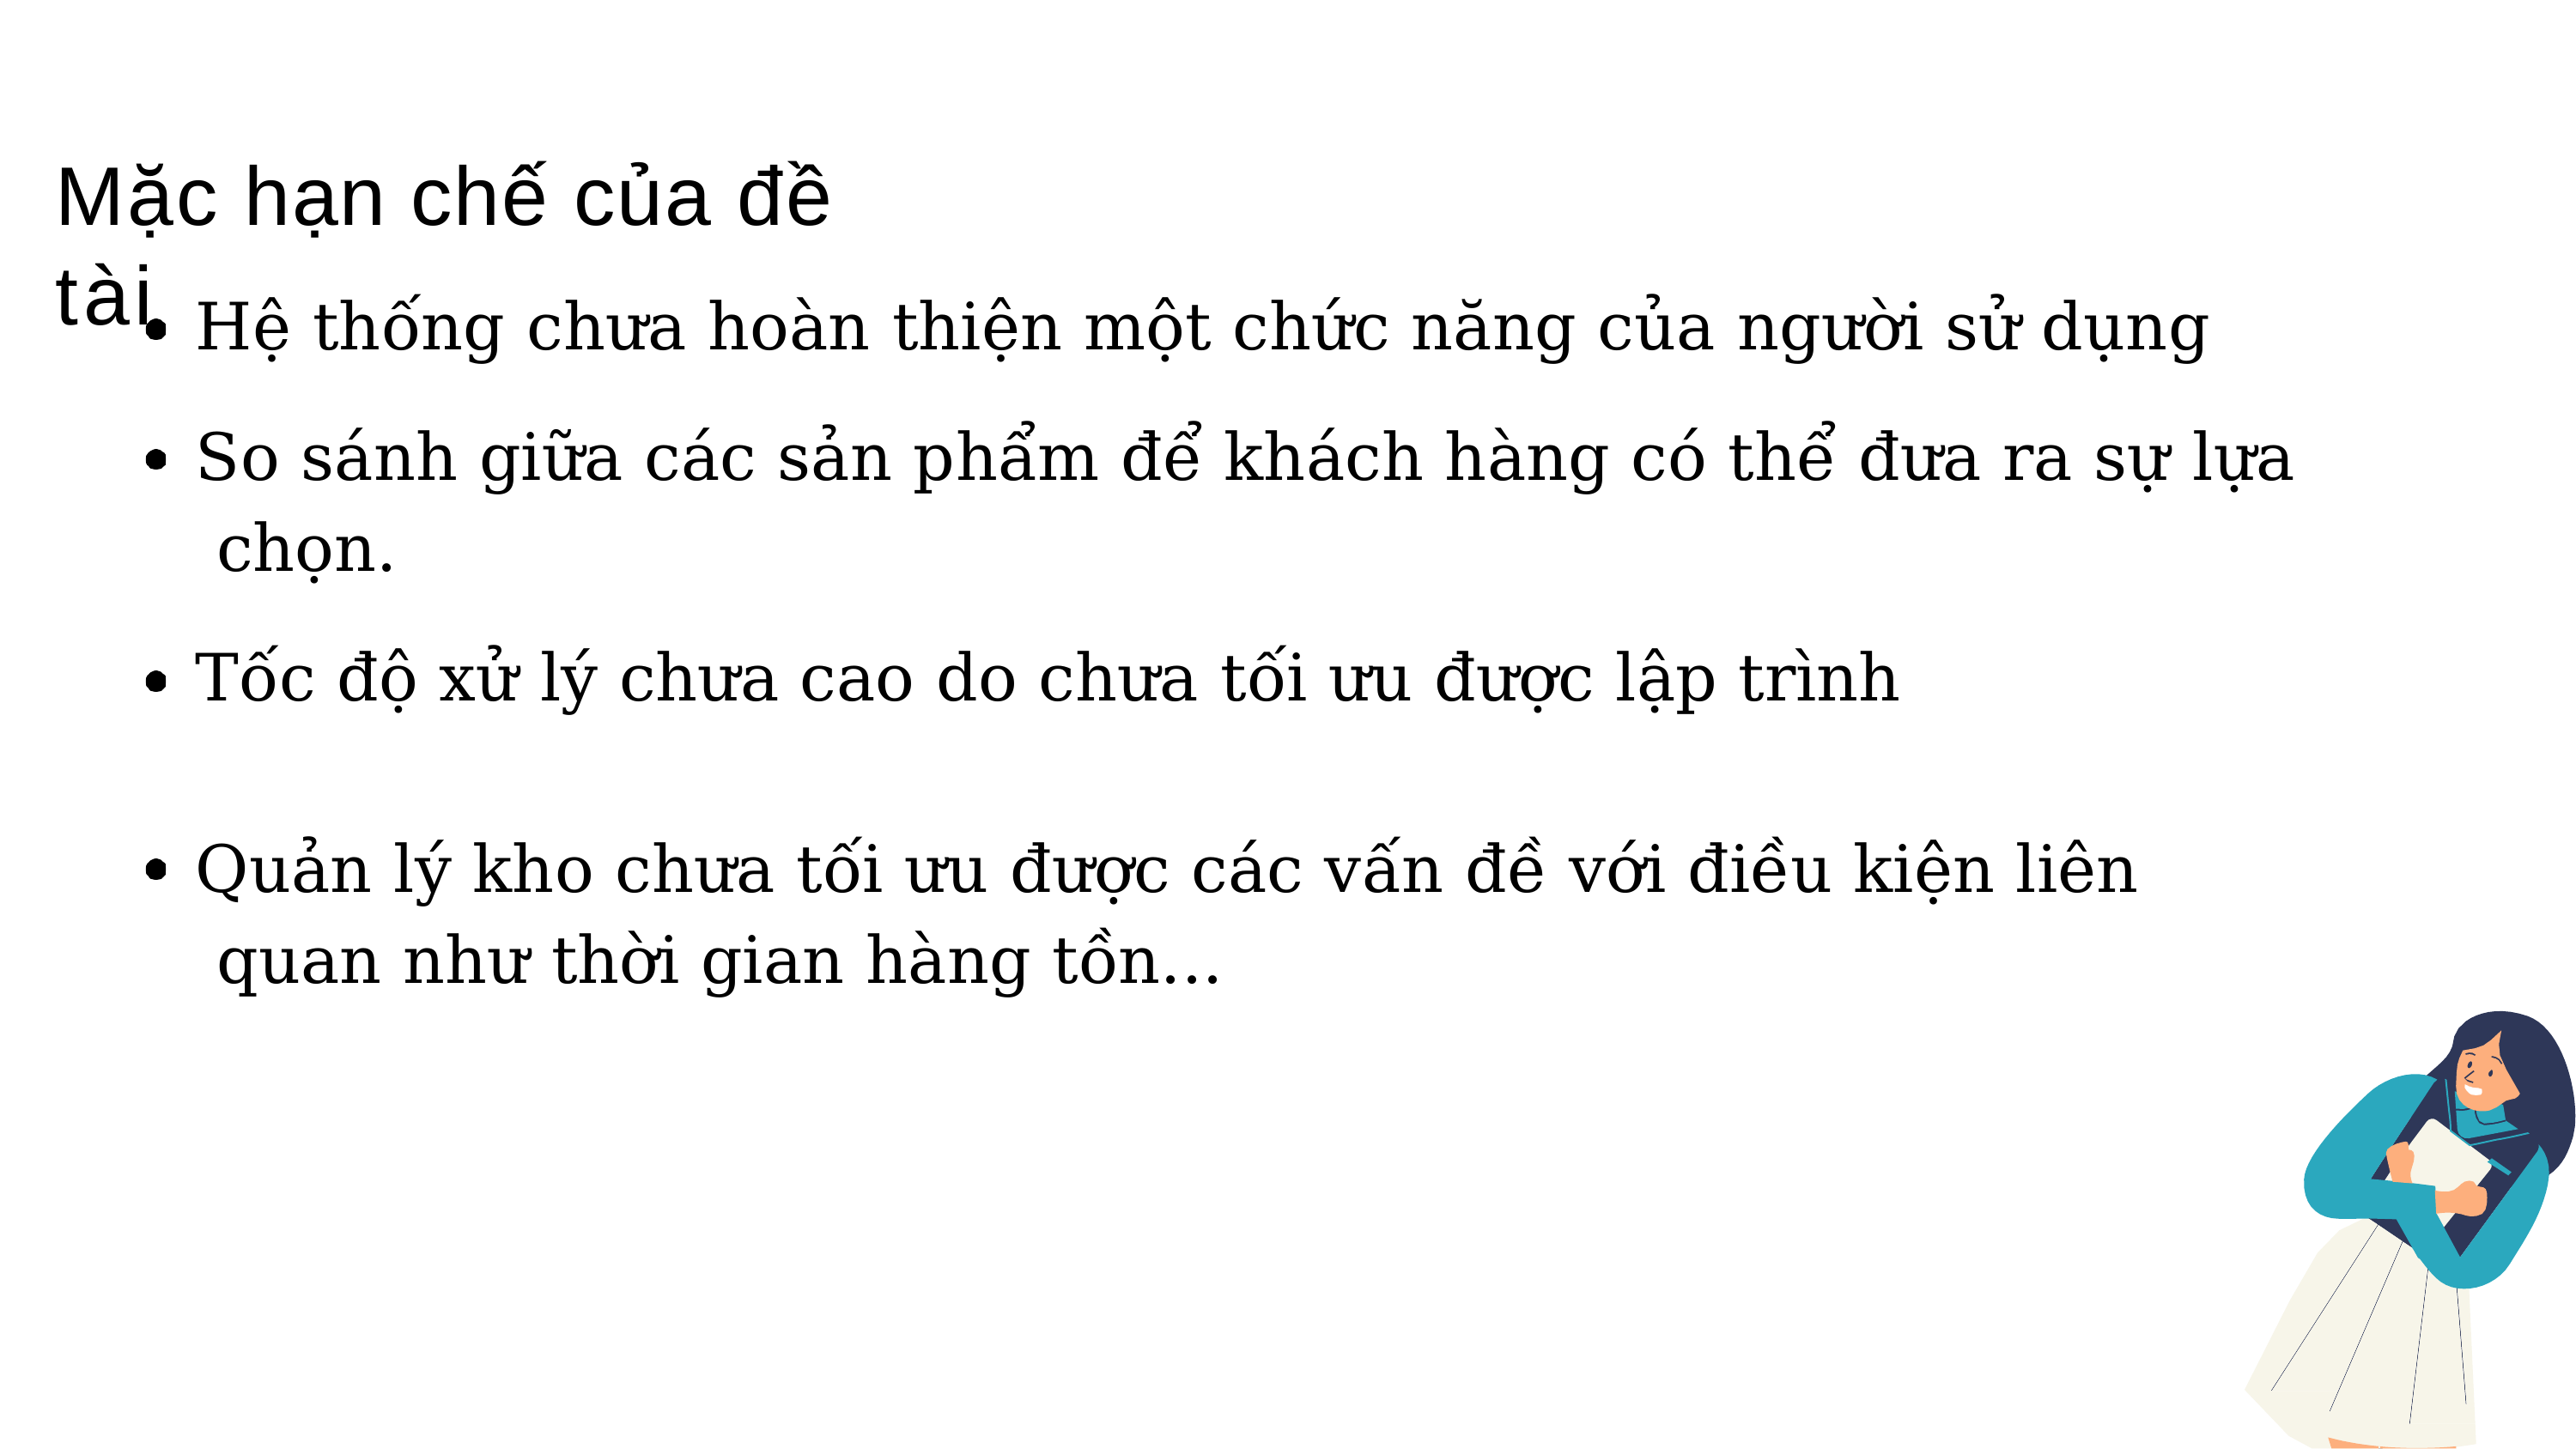

# Mặc hạn chế của đề tài
Hệ thống chưa hoàn thiện một chức năng của người sử dụng
So sánh giữa các sản phẩm để khách hàng có thể đưa ra sự lựa  chọn.
Tốc độ xử lý chưa cao do chưa tối ưu được lập trình

Quản lý kho chưa tối ưu được các vấn đề với điều kiện liên  quan như thời gian hàng tồn...